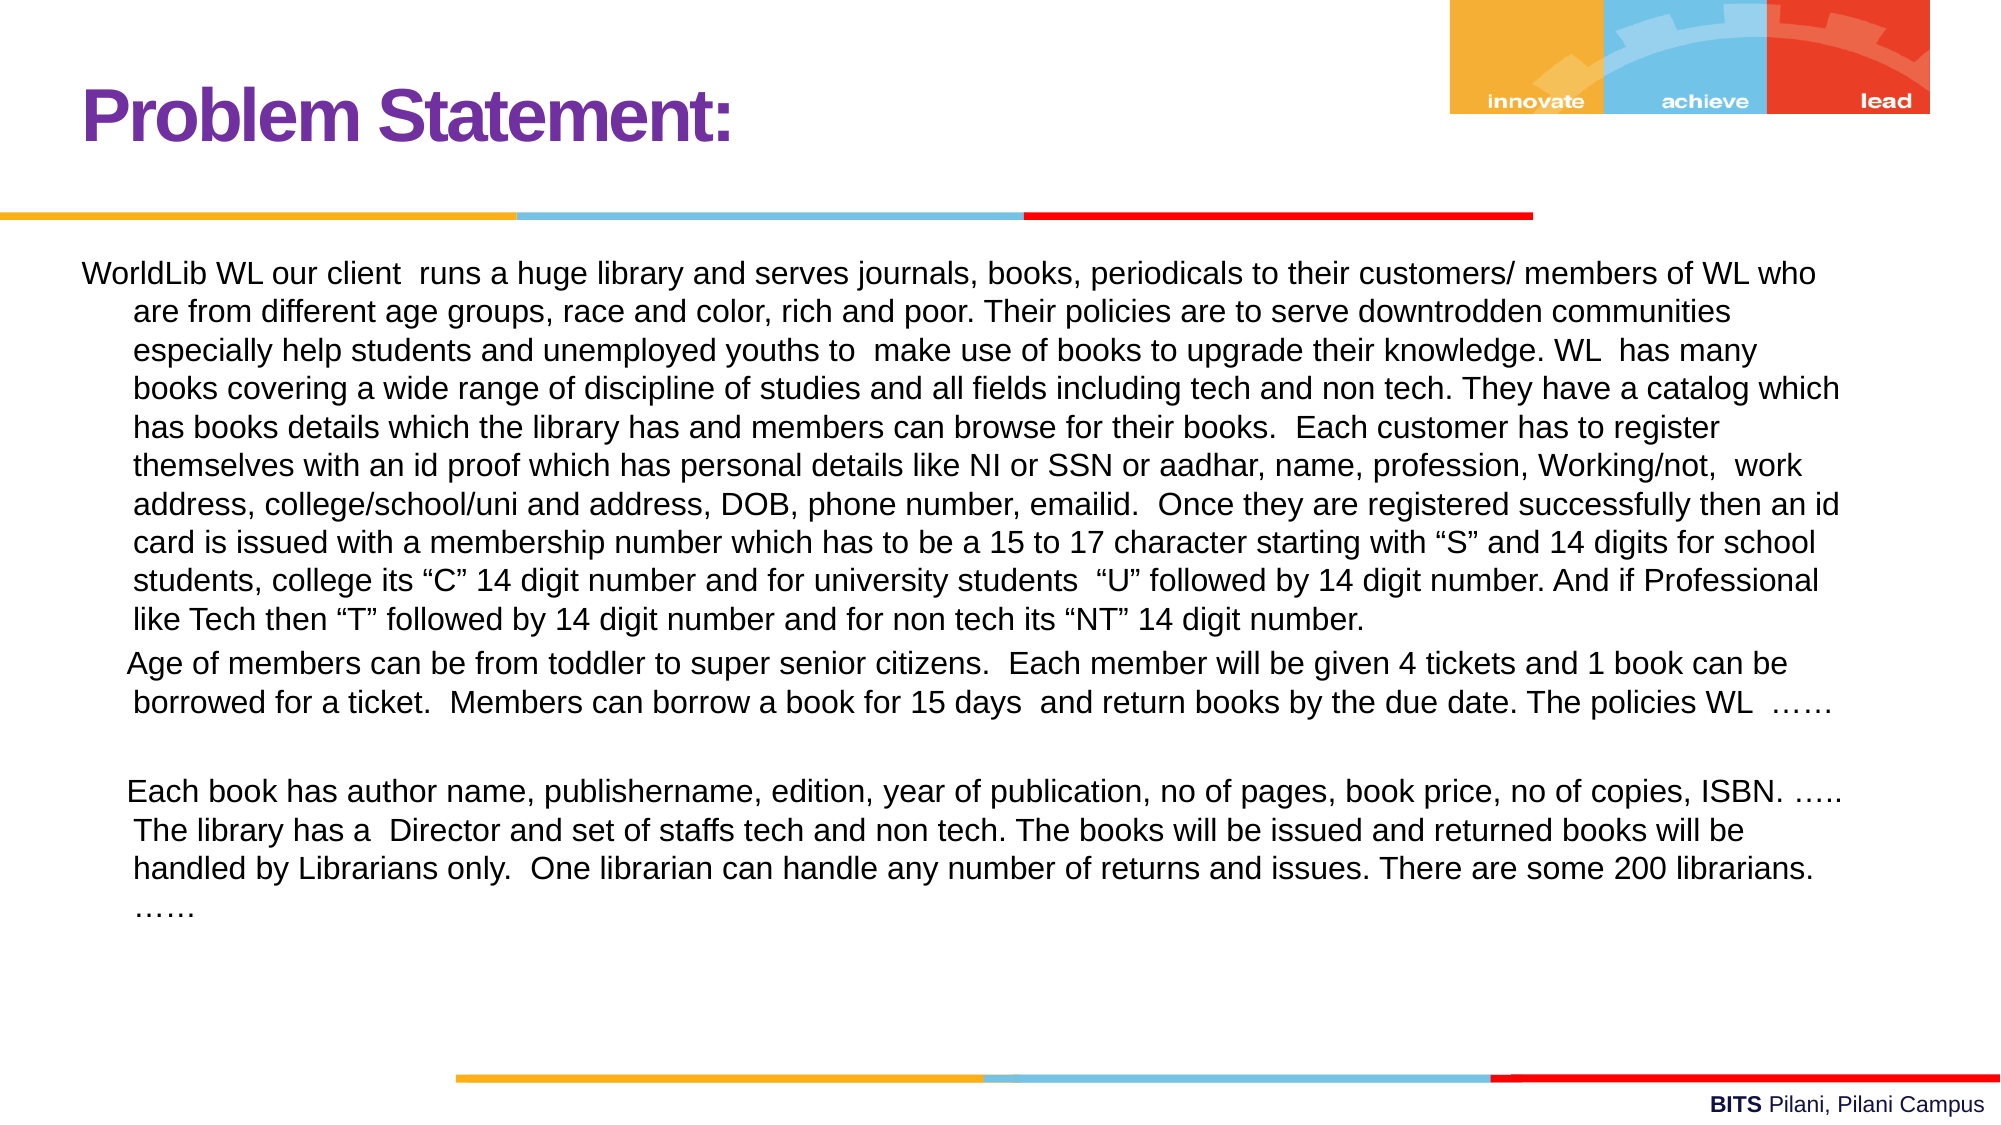

Problem Statement:
WorldLib WL our client  runs a huge library and serves journals, books, periodicals to their customers/ members of WL who are from different age groups, race and color, rich and poor. Their policies are to serve downtrodden communities especially help students and unemployed youths to  make use of books to upgrade their knowledge. WL  has many books covering a wide range of discipline of studies and all fields including tech and non tech. They have a catalog which has books details which the library has and members can browse for their books.  Each customer has to register themselves with an id proof which has personal details like NI or SSN or aadhar, name, profession, Working/not,  work address, college/school/uni and address, DOB, phone number, emailid.  Once they are registered successfully then an id card is issued with a membership number which has to be a 15 to 17 character starting with “S” and 14 digits for school students, college its “C” 14 digit number and for university students  “U” followed by 14 digit number. And if Professional like Tech then “T” followed by 14 digit number and for non tech its “NT” 14 digit number.
     Age of members can be from toddler to super senior citizens.  Each member will be given 4 tickets and 1 book can be borrowed for a ticket.  Members can borrow a book for 15 days  and return books by the due date. The policies WL  ……

     Each book has author name, publishername, edition, year of publication, no of pages, book price, no of copies, ISBN. ….. The library has a  Director and set of staffs tech and non tech. The books will be issued and returned books will be handled by Librarians only.  One librarian can handle any number of returns and issues. There are some 200 librarians. ……